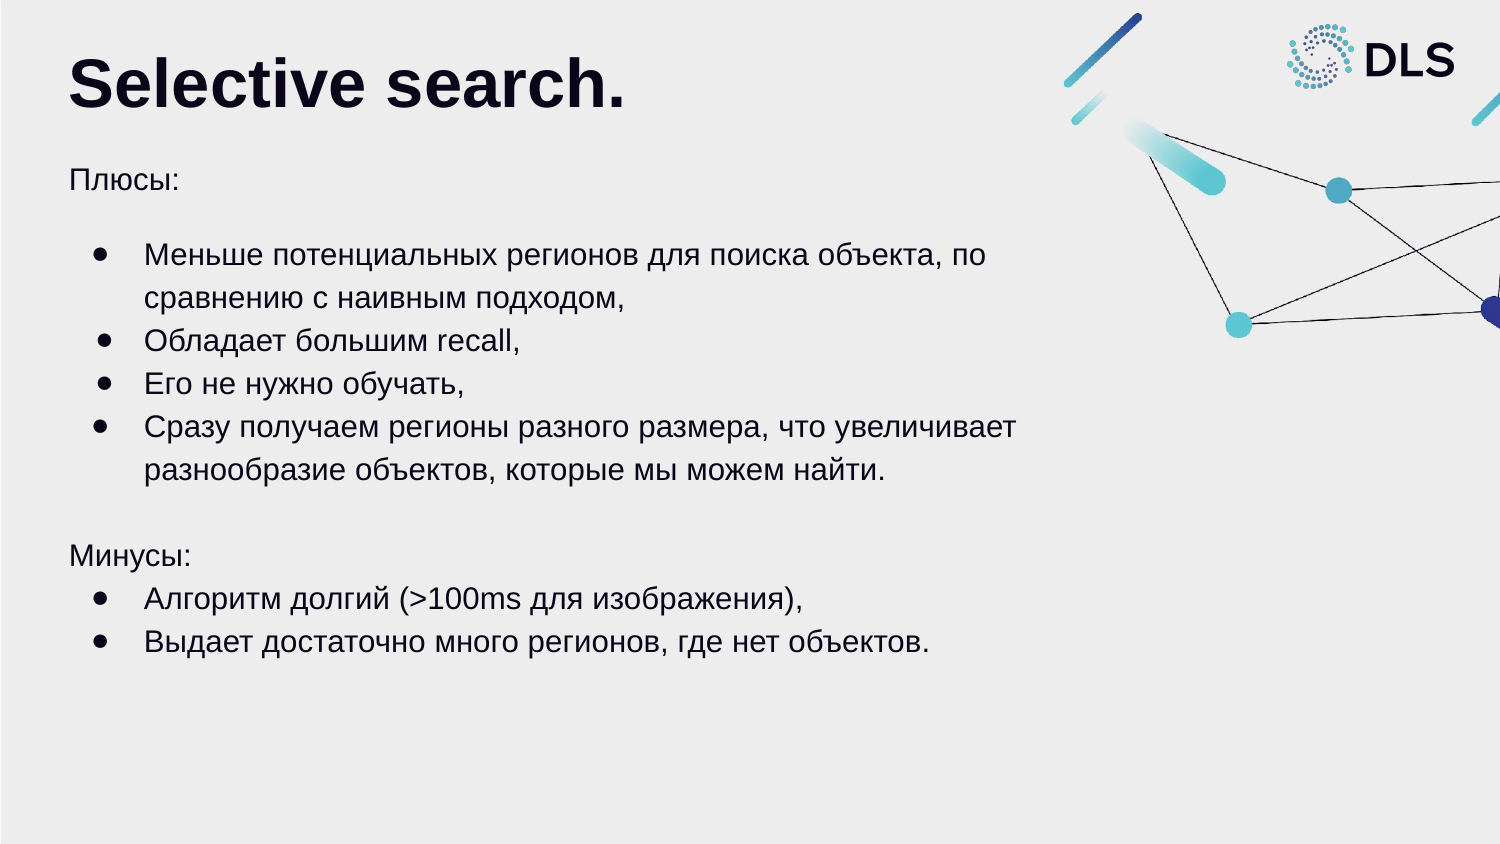

# Selective search.
Плюсы:

Меньше потенциальных регионов для поиска объекта, по сравнению с наивным подходом,
Обладает большим recall,
Его не нужно обучать,
Сразу получаем регионы разного размера, что увеличивает разнообразие объектов, которые мы можем найти.

Минусы:
Алгоритм долгий (>100ms для изображения),
Выдает достаточно много регионов, где нет объектов.